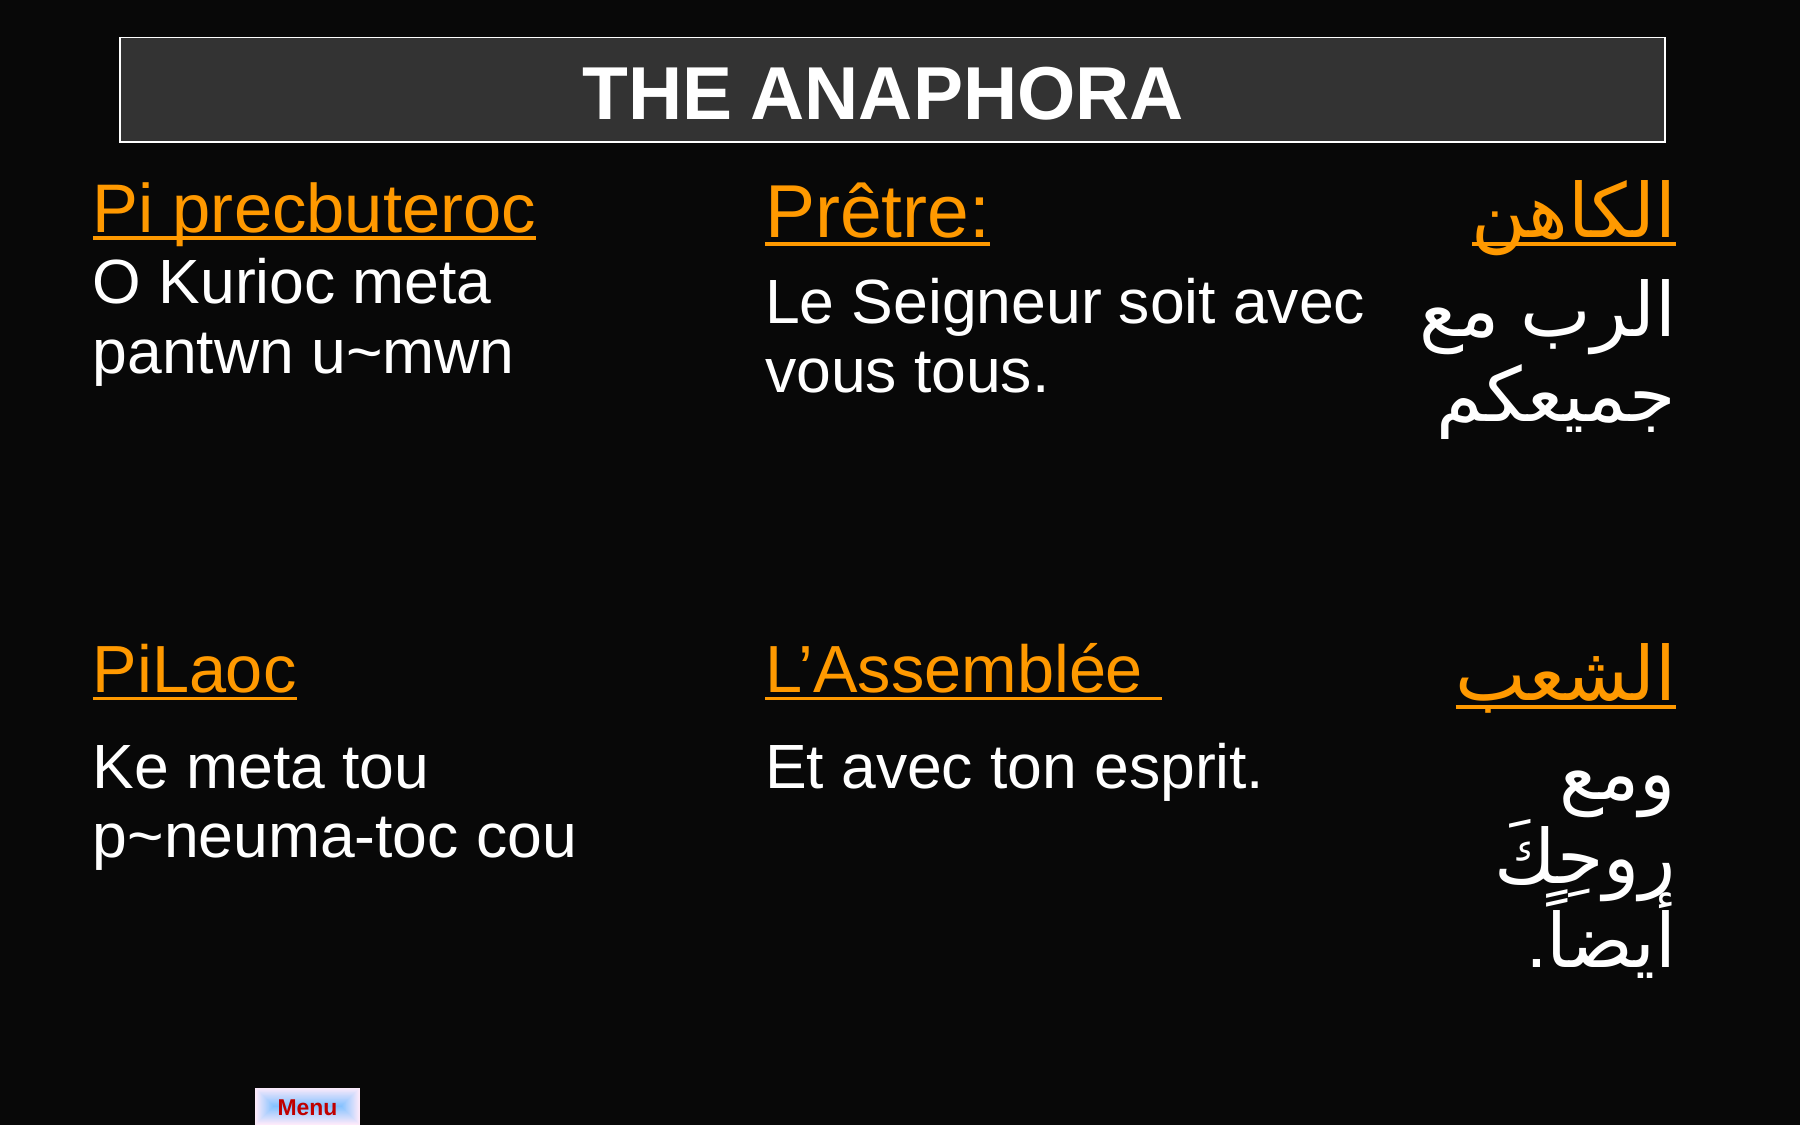

THE ANAPHORA
| Pi precbuteroc O Kurioc meta pantwn u~mwn | Prêtre: Le Seigneur soit avec vous tous. | الكاهن الرب مع جميعكم |
| --- | --- | --- |
| PiLaoc | L’Assemblée | الشعب |
| Ke meta tou p~neuma-toc cou | Et avec ton esprit. | ومع روحِكَ أيضاً. |
Menu